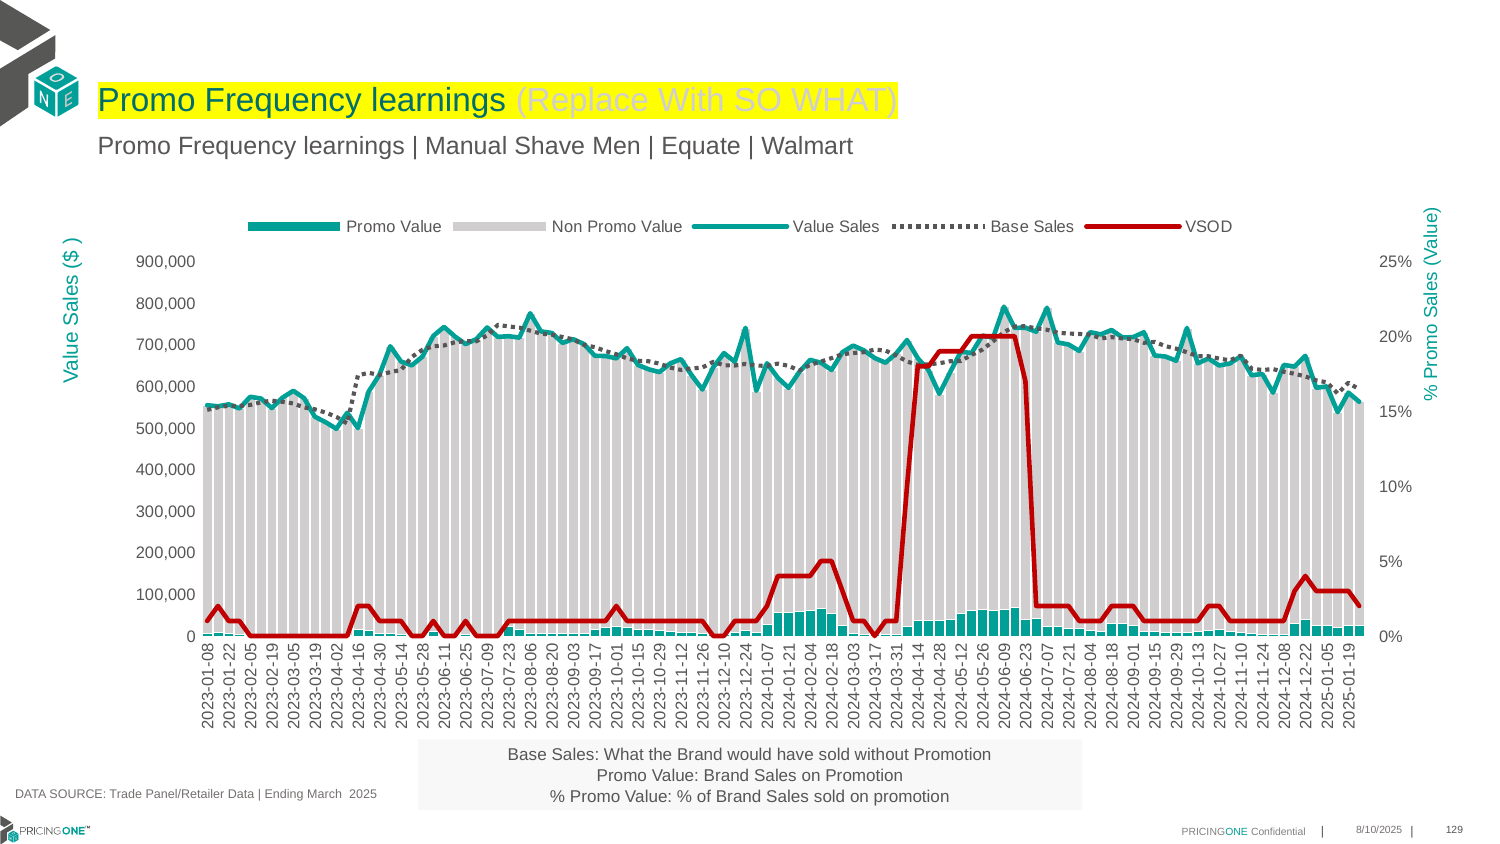

# Promo Frequency learnings (Replace With SO WHAT)
Promo Frequency learnings | Manual Shave Men | Equate | Walmart

### Chart

| Category | Promo Value | Non Promo Value | Value Sales | Base Sales | VSOD |
|---|---|---|---|---|---|
| 44934 | 7593.0 | 546805.0 | 554398.0 | 543307.0 | 0.01 |
| 44941 | 9952.0 | 541854.0 | 551806.0 | 549412.0 | 0.02 |
| 44948 | 7382.0 | 549084.0 | 556466.0 | 553242.0 | 0.01 |
| 44955 | 3239.0 | 543531.0 | 546770.0 | 552461.0 | 0.01 |
| 44962 | 2822.0 | 571784.0 | 574606.0 | 555085.0 | 0.0 |
| 44969 | 1461.0 | 568973.0 | 570434.0 | 561484.0 | 0.0 |
| 44976 | 1403.0 | 546207.0 | 547610.0 | 565410.0 | 0.0 |
| 44983 | 1490.0 | 571146.0 | 572636.0 | 562436.0 | 0.0 |
| 44990 | 1696.0 | 587385.0 | 589081.0 | 558529.0 | 0.0 |
| 44997 | 1381.0 | 570020.0 | 571401.0 | 548934.0 | 0.0 |
| 45004 | 823.0 | 526022.0 | 526845.0 | 544574.0 | 0.0 |
| 45011 | 3540.0 | 510062.0 | 513602.0 | 536705.0 | 0.0 |
| 45018 | 2955.0 | 494761.0 | 497716.0 | 526431.0 | 0.0 |
| 45025 | 582.0 | 535542.0 | 536124.0 | 510482.0 | 0.0 |
| 45032 | 15105.0 | 484335.0 | 499440.0 | 626264.0 | 0.02 |
| 45039 | 14072.0 | 573213.0 | 587285.0 | 632182.0 | 0.02 |
| 45046 | 6536.0 | 620914.0 | 627450.0 | 627066.0 | 0.01 |
| 45053 | 5267.0 | 690774.0 | 696041.0 | 633925.0 | 0.01 |
| 45060 | 4067.0 | 655346.0 | 659413.0 | 638841.0 | 0.01 |
| 45067 | 2819.0 | 647336.0 | 650155.0 | 670447.0 | 0.0 |
| 45074 | 2712.0 | 668711.0 | 671423.0 | 687503.0 | 0.0 |
| 45081 | 10898.0 | 709802.0 | 720700.0 | 696094.0 | 0.01 |
| 45088 | 2457.0 | 740149.0 | 742606.0 | 697958.0 | 0.0 |
| 45095 | 1868.0 | 717687.0 | 719555.0 | 705621.0 | 0.0 |
| 45102 | 3463.0 | 697752.0 | 701215.0 | 708432.0 | 0.01 |
| 45109 | 1913.0 | 711286.0 | 713199.0 | 708003.0 | 0.0 |
| 45116 | 1839.0 | 739186.0 | 741025.0 | 722072.0 | 0.0 |
| 45123 | 2594.0 | 715914.0 | 718508.0 | 747388.0 | 0.0 |
| 45130 | 23808.0 | 696391.0 | 720199.0 | 743554.0 | 0.01 |
| 45137 | 16059.0 | 700690.0 | 716749.0 | 740739.0 | 0.01 |
| 45144 | 7567.0 | 767697.0 | 775264.0 | 733491.0 | 0.01 |
| 45151 | 5638.0 | 726044.0 | 731682.0 | 726354.0 | 0.01 |
| 45158 | 7448.0 | 720478.0 | 727926.0 | 724022.0 | 0.01 |
| 45165 | 6871.0 | 697320.0 | 704191.0 | 718136.0 | 0.01 |
| 45172 | 6174.0 | 706714.0 | 712888.0 | 712562.0 | 0.01 |
| 45179 | 6679.0 | 694548.0 | 701227.0 | 698988.0 | 0.01 |
| 45186 | 15220.0 | 658075.0 | 673295.0 | 693897.0 | 0.01 |
| 45193 | 20606.0 | 651952.0 | 672558.0 | 684527.0 | 0.01 |
| 45200 | 22989.0 | 644093.0 | 667082.0 | 676751.0 | 0.02 |
| 45207 | 20781.0 | 670673.0 | 691454.0 | 666895.0 | 0.01 |
| 45214 | 16464.0 | 634782.0 | 651246.0 | 661100.0 | 0.01 |
| 45221 | 15075.0 | 625652.0 | 640727.0 | 660021.0 | 0.01 |
| 45228 | 12672.0 | 621324.0 | 633996.0 | 654272.0 | 0.01 |
| 45235 | 10767.0 | 644009.0 | 654776.0 | 644929.0 | 0.01 |
| 45242 | 9388.0 | 655810.0 | 665198.0 | 639190.0 | 0.01 |
| 45249 | 8235.0 | 618238.0 | 626473.0 | 642724.0 | 0.01 |
| 45256 | 7170.0 | 584979.0 | 592149.0 | 645018.0 | 0.01 |
| 45263 | 3654.0 | 641571.0 | 645225.0 | 658587.0 | 0.0 |
| 45270 | 5041.0 | 674566.0 | 679607.0 | 650422.0 | 0.0 |
| 45277 | 8409.0 | 650247.0 | 658656.0 | 649682.0 | 0.01 |
| 45284 | 12711.0 | 727682.0 | 740393.0 | 653527.0 | 0.01 |
| 45291 | 7758.0 | 581079.0 | 588837.0 | 649743.0 | 0.01 |
| 45298 | 27703.0 | 627486.0 | 655189.0 | 648902.0 | 0.02 |
| 45305 | 56138.0 | 564306.0 | 620444.0 | 654294.0 | 0.04 |
| 45312 | 55878.0 | 540285.0 | 596163.0 | 648995.0 | 0.04 |
| 45319 | 60364.0 | 574037.0 | 634401.0 | 637749.0 | 0.04 |
| 45326 | 61069.0 | 602292.0 | 663361.0 | 651448.0 | 0.04 |
| 45333 | 67074.0 | 589394.0 | 656468.0 | 659141.0 | 0.05 |
| 45340 | 55250.0 | 583968.0 | 639218.0 | 667581.0 | 0.05 |
| 45347 | 26780.0 | 654908.0 | 681688.0 | 676907.0 | 0.03 |
| 45354 | 5346.0 | 692294.0 | 697640.0 | 679775.0 | 0.01 |
| 45361 | 4340.0 | 681667.0 | 686007.0 | 681833.0 | 0.01 |
| 45368 | 4140.0 | 663618.0 | 667758.0 | 688085.0 | 0.0 |
| 45375 | 3826.0 | 652613.0 | 656439.0 | 685556.0 | 0.01 |
| 45382 | 4367.0 | 674257.0 | 678624.0 | 674037.0 | 0.01 |
| 45389 | 23726.0 | 687202.0 | 710928.0 | 659306.0 | 0.1 |
| 45396 | 36589.0 | 630702.0 | 667291.0 | 651605.0 | 0.18 |
| 45403 | 37800.0 | 600564.0 | 638364.0 | 652679.0 | 0.18 |
| 45410 | 36540.0 | 545251.0 | 581791.0 | 655174.0 | 0.19 |
| 45417 | 41151.0 | 592129.0 | 633280.0 | 660025.0 | 0.19 |
| 45424 | 54459.0 | 628375.0 | 682834.0 | 660694.0 | 0.19 |
| 45431 | 62173.0 | 617590.0 | 679763.0 | 675383.0 | 0.2 |
| 45438 | 64406.0 | 657381.0 | 721787.0 | 687867.0 | 0.2 |
| 45445 | 61798.0 | 654651.0 | 716449.0 | 708178.0 | 0.2 |
| 45452 | 64032.0 | 726893.0 | 790925.0 | 729986.0 | 0.2 |
| 45459 | 69147.0 | 671089.0 | 740236.0 | 743238.0 | 0.2 |
| 45466 | 40199.0 | 700349.0 | 740548.0 | 744184.0 | 0.17 |
| 45473 | 41406.0 | 689616.0 | 731022.0 | 738750.0 | 0.02 |
| 45480 | 23603.0 | 764944.0 | 788547.0 | 735583.0 | 0.02 |
| 45487 | 22310.0 | 682782.0 | 705092.0 | 728561.0 | 0.02 |
| 45494 | 18143.0 | 682243.0 | 700386.0 | 726586.0 | 0.02 |
| 45501 | 18844.0 | 666072.0 | 684916.0 | 725615.0 | 0.01 |
| 45508 | 13447.0 | 716437.0 | 729884.0 | 723814.0 | 0.01 |
| 45515 | 10920.0 | 713634.0 | 724554.0 | 714930.0 | 0.01 |
| 45522 | 31514.0 | 703557.0 | 735071.0 | 717956.0 | 0.02 |
| 45529 | 30058.0 | 687201.0 | 717259.0 | 714767.0 | 0.02 |
| 45536 | 26135.0 | 691812.0 | 717947.0 | 713043.0 | 0.02 |
| 45543 | 10625.0 | 718915.0 | 729540.0 | 704410.0 | 0.01 |
| 45550 | 11642.0 | 662260.0 | 673902.0 | 706475.0 | 0.01 |
| 45557 | 8748.0 | 662663.0 | 671411.0 | 696450.0 | 0.01 |
| 45564 | 8453.0 | 652903.0 | 661356.0 | 690082.0 | 0.01 |
| 45571 | 8784.0 | 731317.0 | 740101.0 | 681575.0 | 0.01 |
| 45578 | 11568.0 | 643492.0 | 655060.0 | 672273.0 | 0.01 |
| 45585 | 12631.0 | 653935.0 | 666566.0 | 671976.0 | 0.02 |
| 45592 | 15348.0 | 634519.0 | 649867.0 | 666263.0 | 0.02 |
| 45599 | 11659.0 | 643073.0 | 654732.0 | 662172.0 | 0.01 |
| 45606 | 9991.0 | 661996.0 | 671987.0 | 673580.0 | 0.01 |
| 45613 | 7496.0 | 618783.0 | 626279.0 | 642285.0 | 0.01 |
| 45620 | 4629.0 | 624971.0 | 629600.0 | 639003.0 | 0.01 |
| 45627 | 3313.0 | 581389.0 | 584702.0 | 641180.0 | 0.01 |
| 45634 | 4178.0 | 647002.0 | 651180.0 | 634768.0 | 0.01 |
| 45641 | 29761.0 | 617394.0 | 647155.0 | 629976.0 | 0.03 |
| 45648 | 39292.0 | 633674.0 | 672966.0 | 623586.0 | 0.04 |
| 45655 | 26064.0 | 570149.0 | 596213.0 | 614045.0 | 0.03 |
| 45662 | 26092.0 | 573440.0 | 599532.0 | 609436.0 | 0.03 |
| 45669 | 21629.0 | 516165.0 | 537794.0 | 582442.0 | 0.03 |
| 45676 | 25804.0 | 558761.0 | 584565.0 | 608376.0 | 0.03 |
| 45683 | 24495.0 | 538245.0 | 562740.0 | 592548.0 | 0.02 |
% Promo Sales (Value)
Value Sales ($ )
Base Sales: What the Brand would have sold without Promotion
Promo Value: Brand Sales on Promotion
% Promo Value: % of Brand Sales sold on promotion
DATA SOURCE: Trade Panel/Retailer Data | Ending March  2025

8/10/2025
129